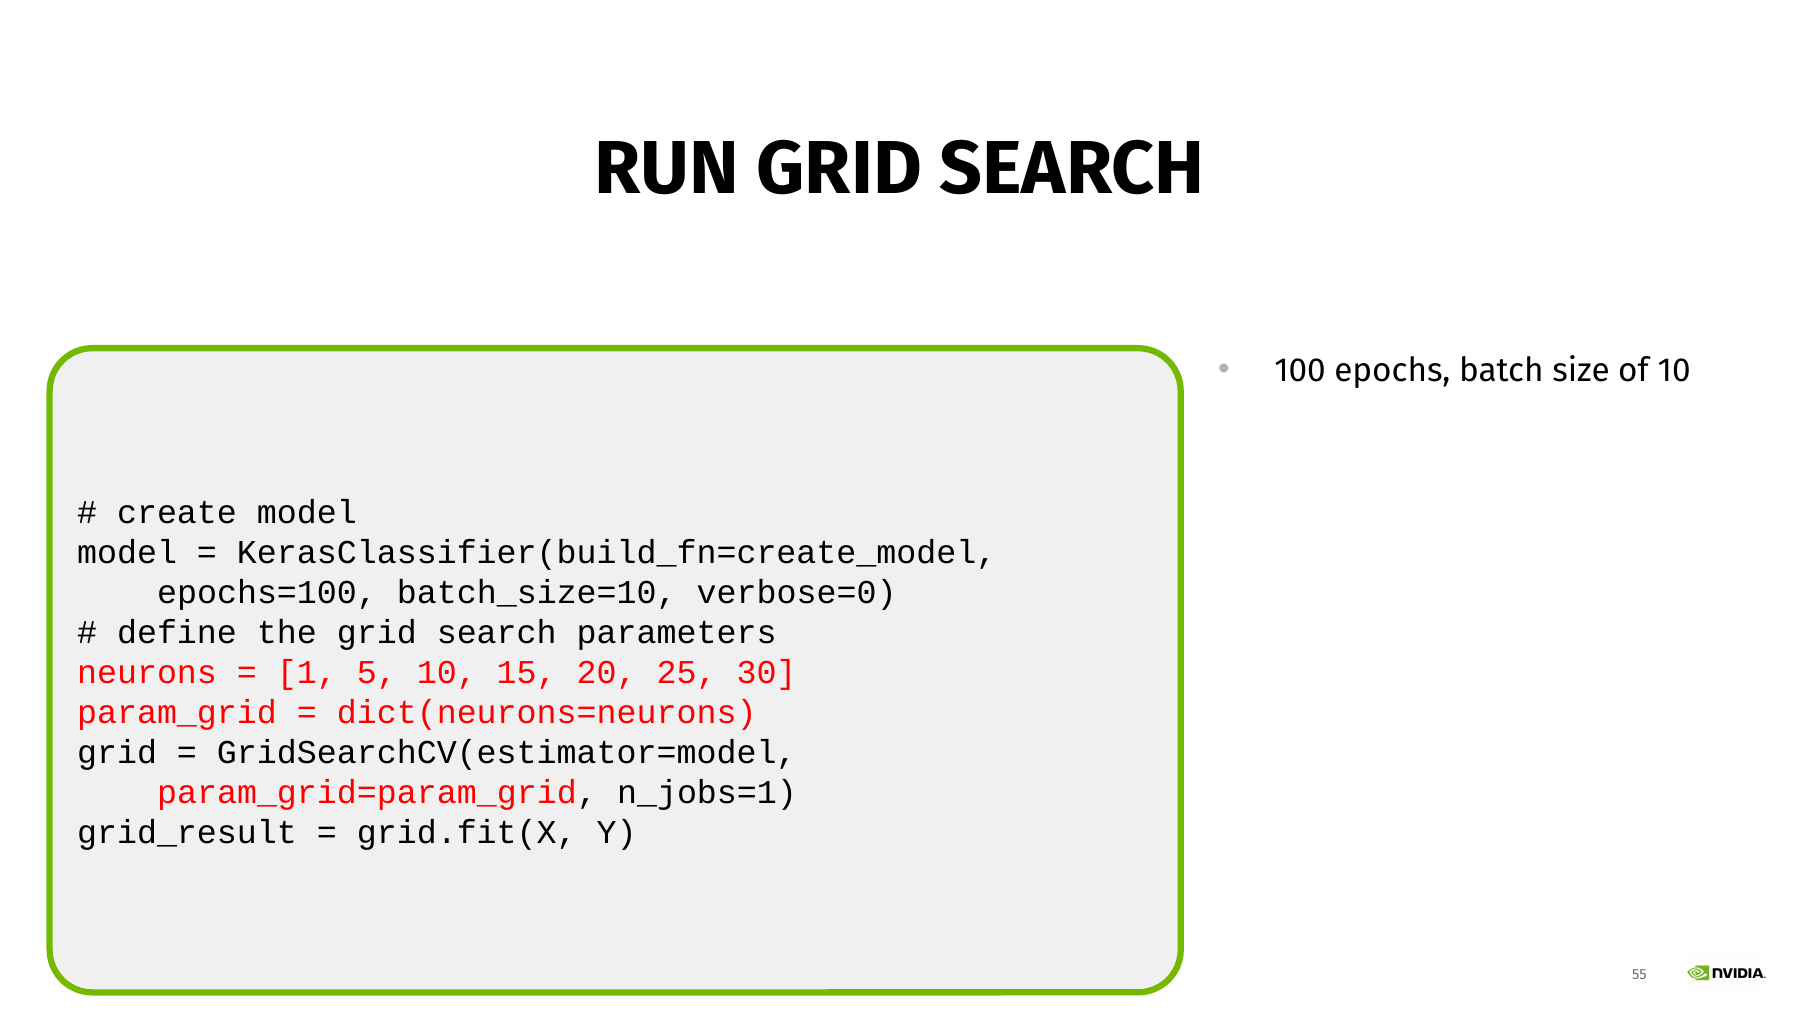

# Run Grid Search
100 epochs, batch size of 10

# create model
model = KerasClassifier(build_fn=create_model,
    epochs=100, batch_size=10, verbose=0)
# define the grid search parameters
neurons = [1, 5, 10, 15, 20, 25, 30]
param_grid = dict(neurons=neurons)
grid = GridSearchCV(estimator=model,
    param_grid=param_grid, n_jobs=1)
grid_result = grid.fit(X, Y)